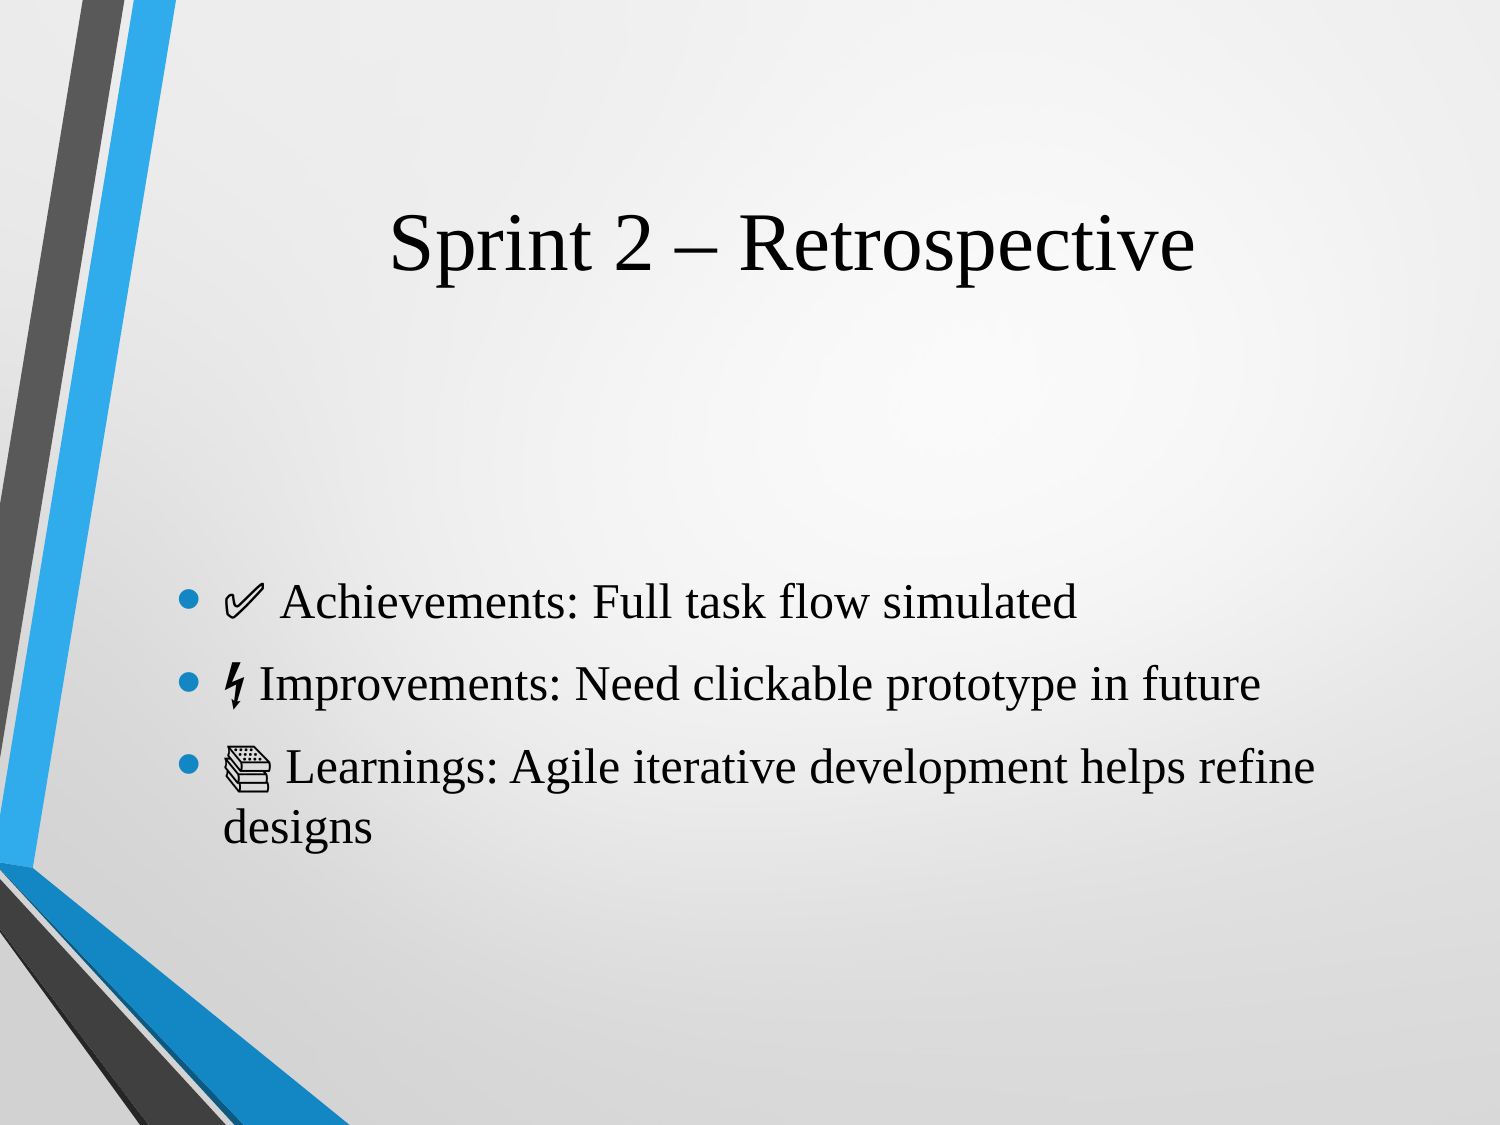

# Sprint 2 – Retrospective
✅ Achievements: Full task flow simulated
⚡ Improvements: Need clickable prototype in future
📚 Learnings: Agile iterative development helps refine designs